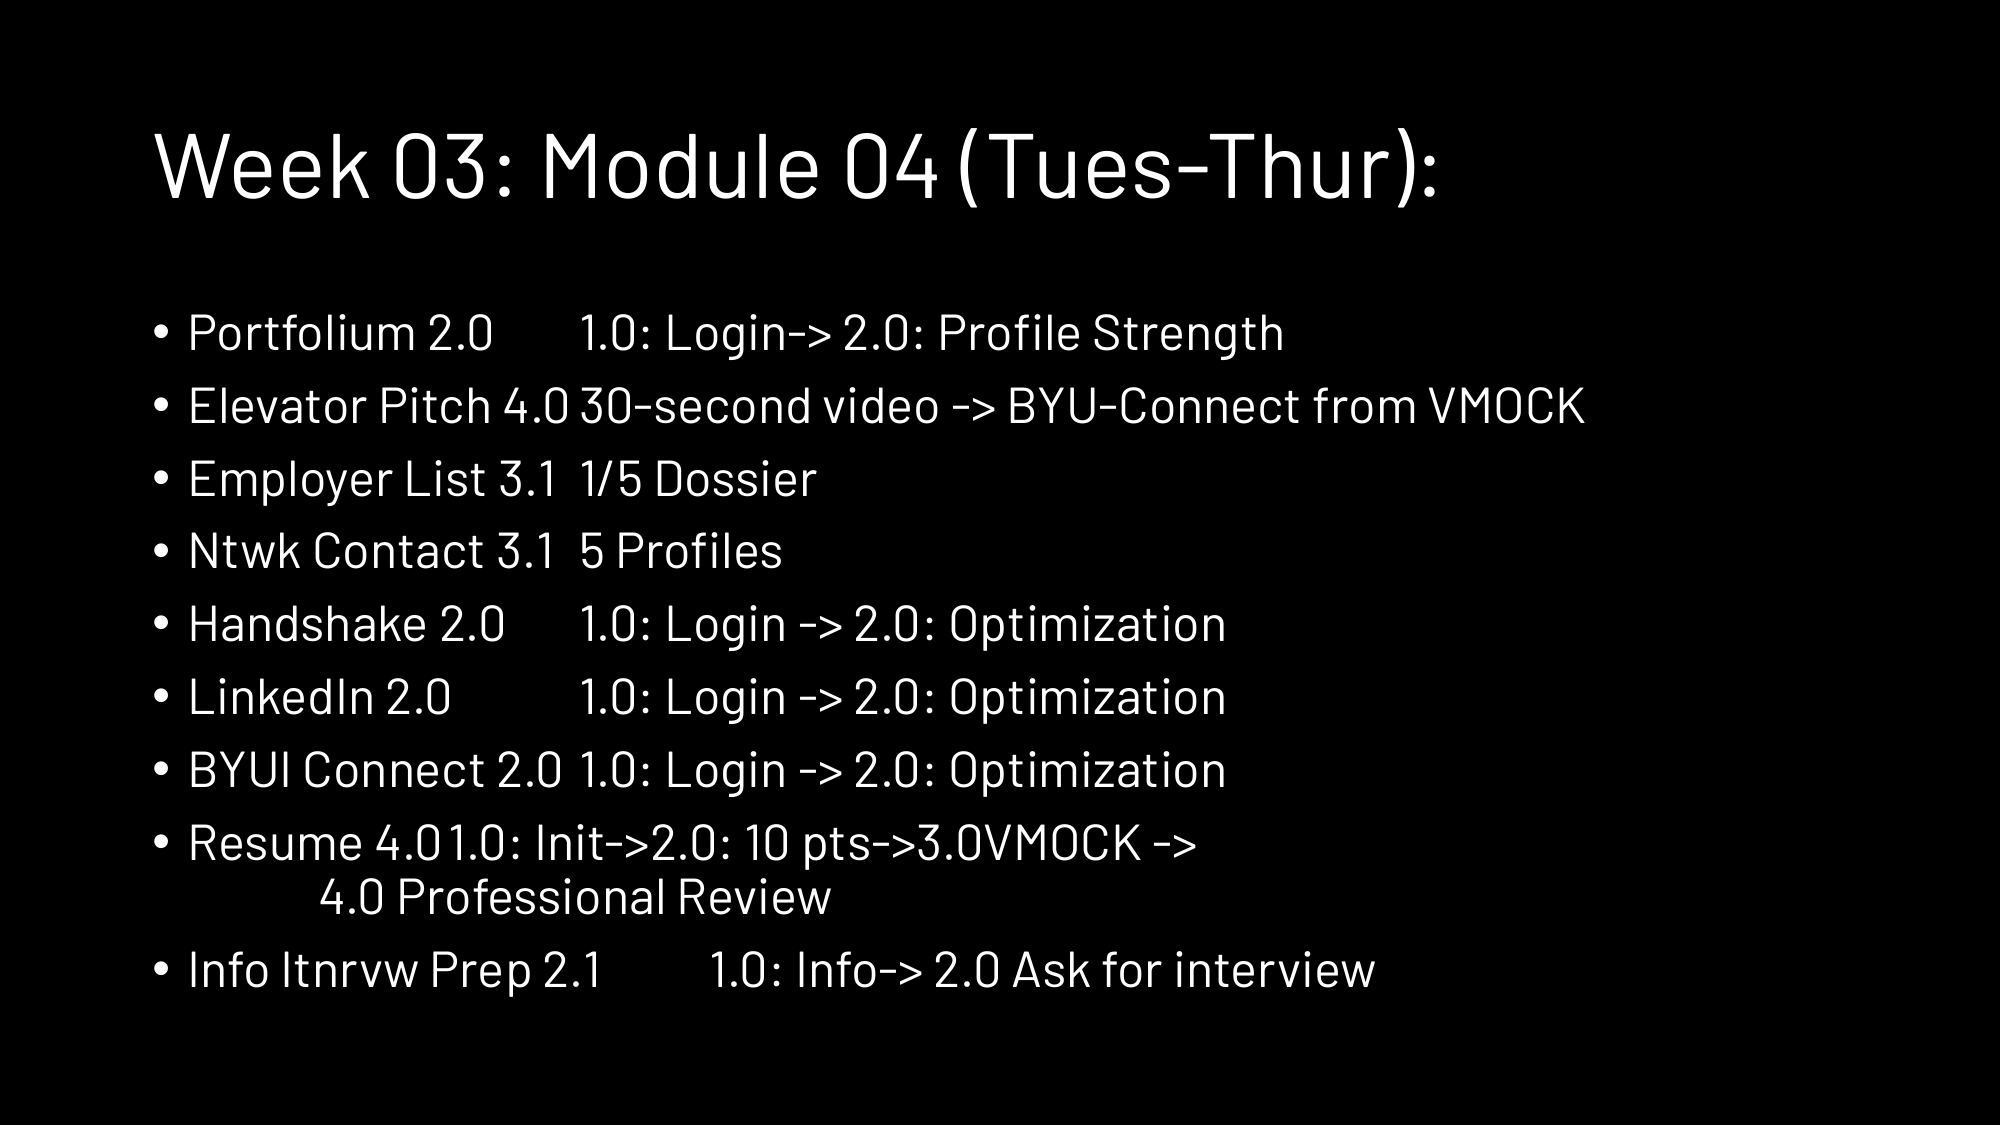

# Week 03: Module 04 (Tues-Thur):
Portfolium 2.0		1.0: Login-> 2.0: Profile Strength
Elevator Pitch 4.0		30-second video -> BYU-Connect from VMOCK
Employer List 3.1		1/5 Dossier
Ntwk Contact 3.1		5 Profiles
Handshake 2.0		1.0: Login -> 2.0: Optimization
LinkedIn 2.0		1.0: Login -> 2.0: Optimization
BYUI Connect 2.0		1.0: Login -> 2.0: Optimization
Resume 4.0		1.0: Init->2.0: 10 pts->3.0VMOCK ->
					4.0 Professional Review
Info Itnrvw Prep 2.1	1.0: Info-> 2.0 Ask for interview